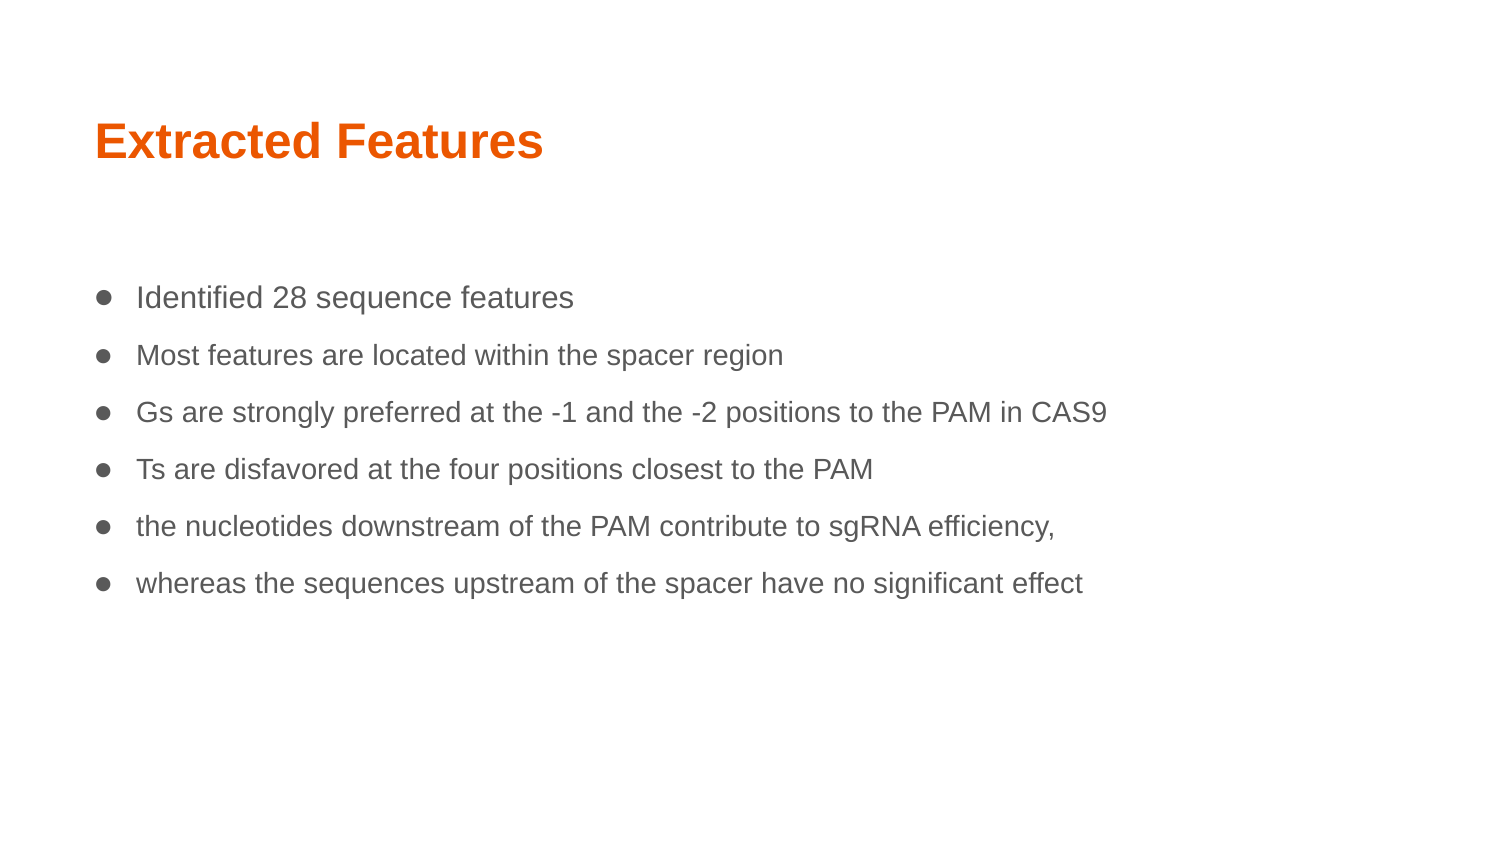

# Extracted Features
Identified 28 sequence features
Most features are located within the spacer region
Gs are strongly preferred at the -1 and the -2 positions to the PAM in CAS9
Ts are disfavored at the four positions closest to the PAM
the nucleotides downstream of the PAM contribute to sgRNA efficiency,
whereas the sequences upstream of the spacer have no significant effect